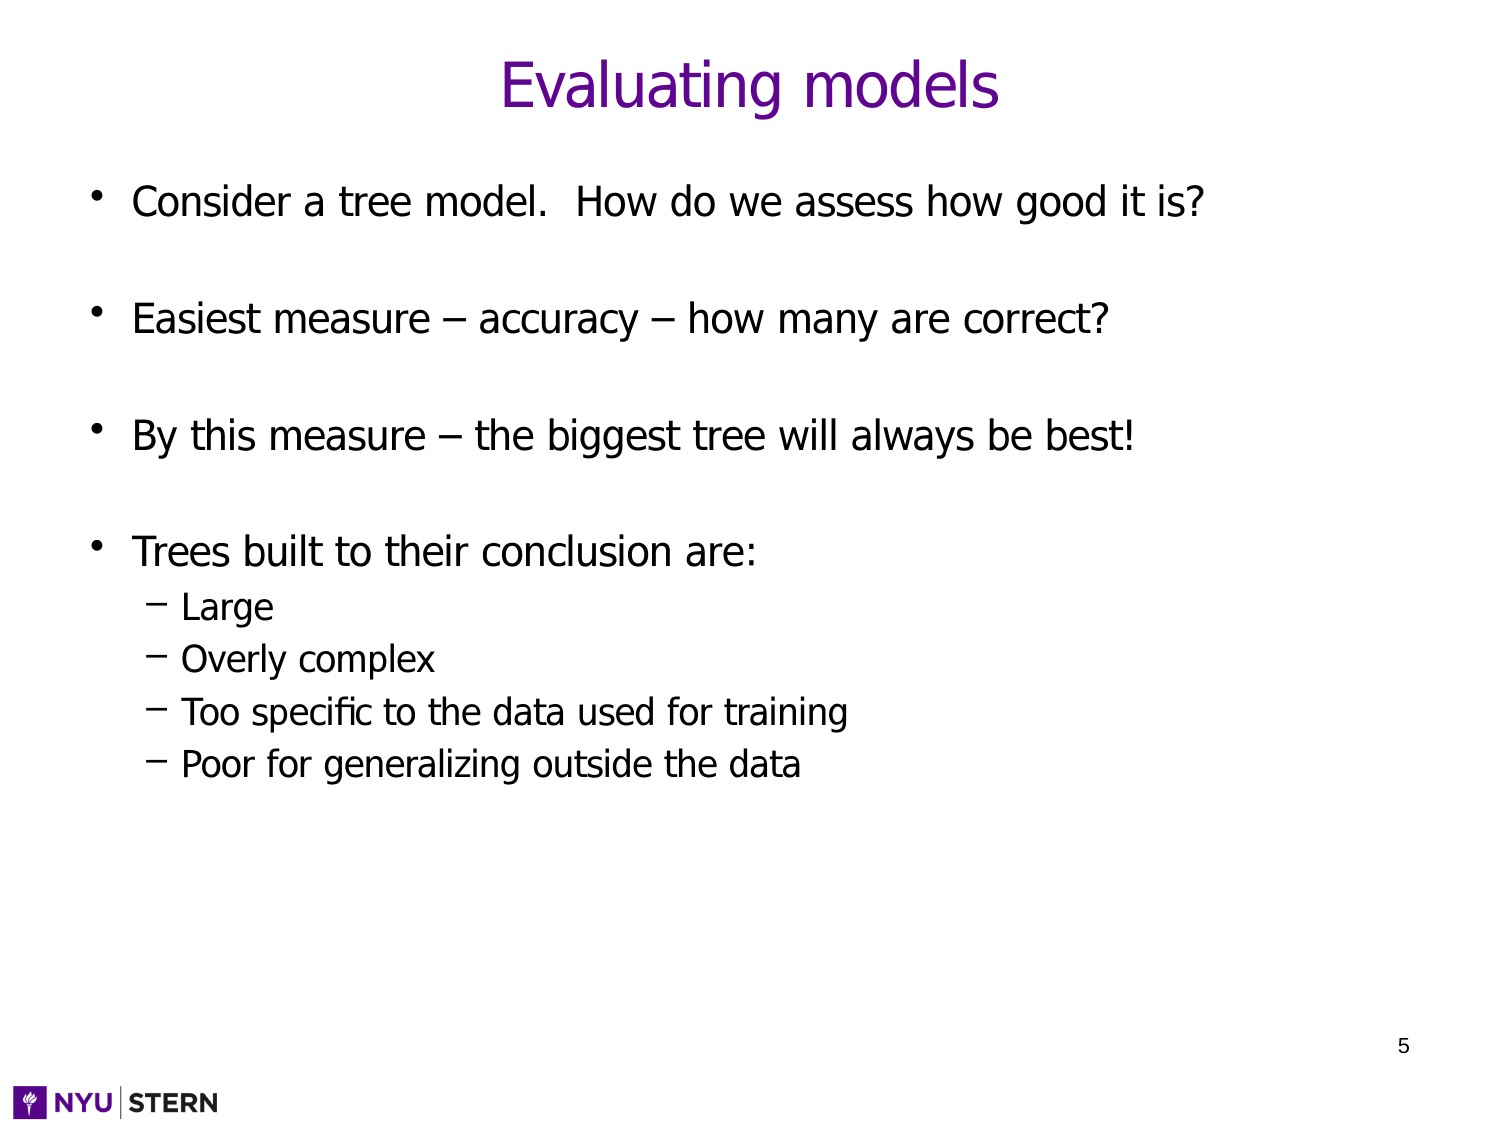

# Evaluating models
Consider a tree model.  How do we assess how good it is?

Easiest measure – accuracy – how many are correct?

By this measure – the biggest tree will always be best!

Trees built to their conclusion are:
Large
Overly complex
Too specific to the data used for training
Poor for generalizing outside the data
5